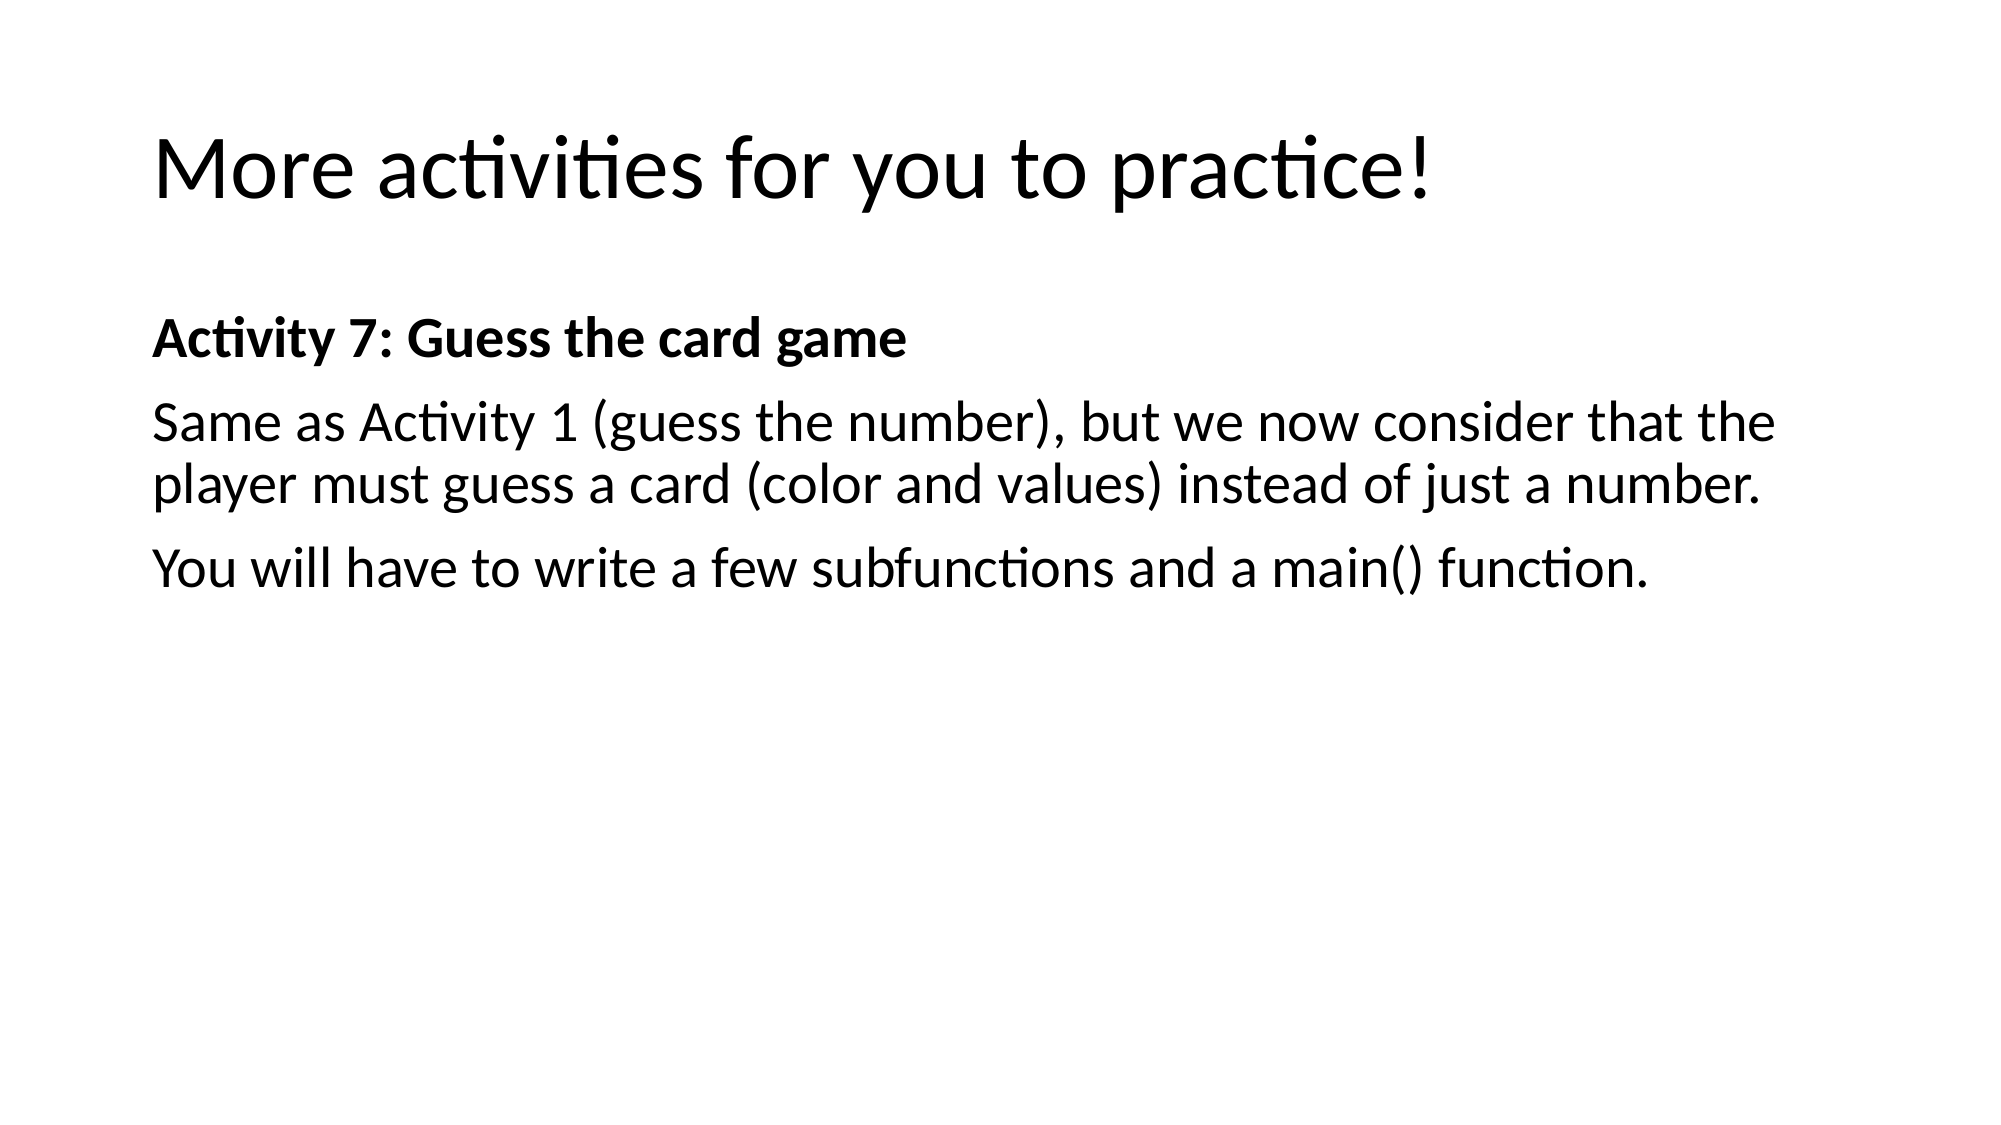

# More activities for you to practice!
Activity 7: Guess the card game
Same as Activity 1 (guess the number), but we now consider that the player must guess a card (color and values) instead of just a number.
You will have to write a few subfunctions and a main() function.